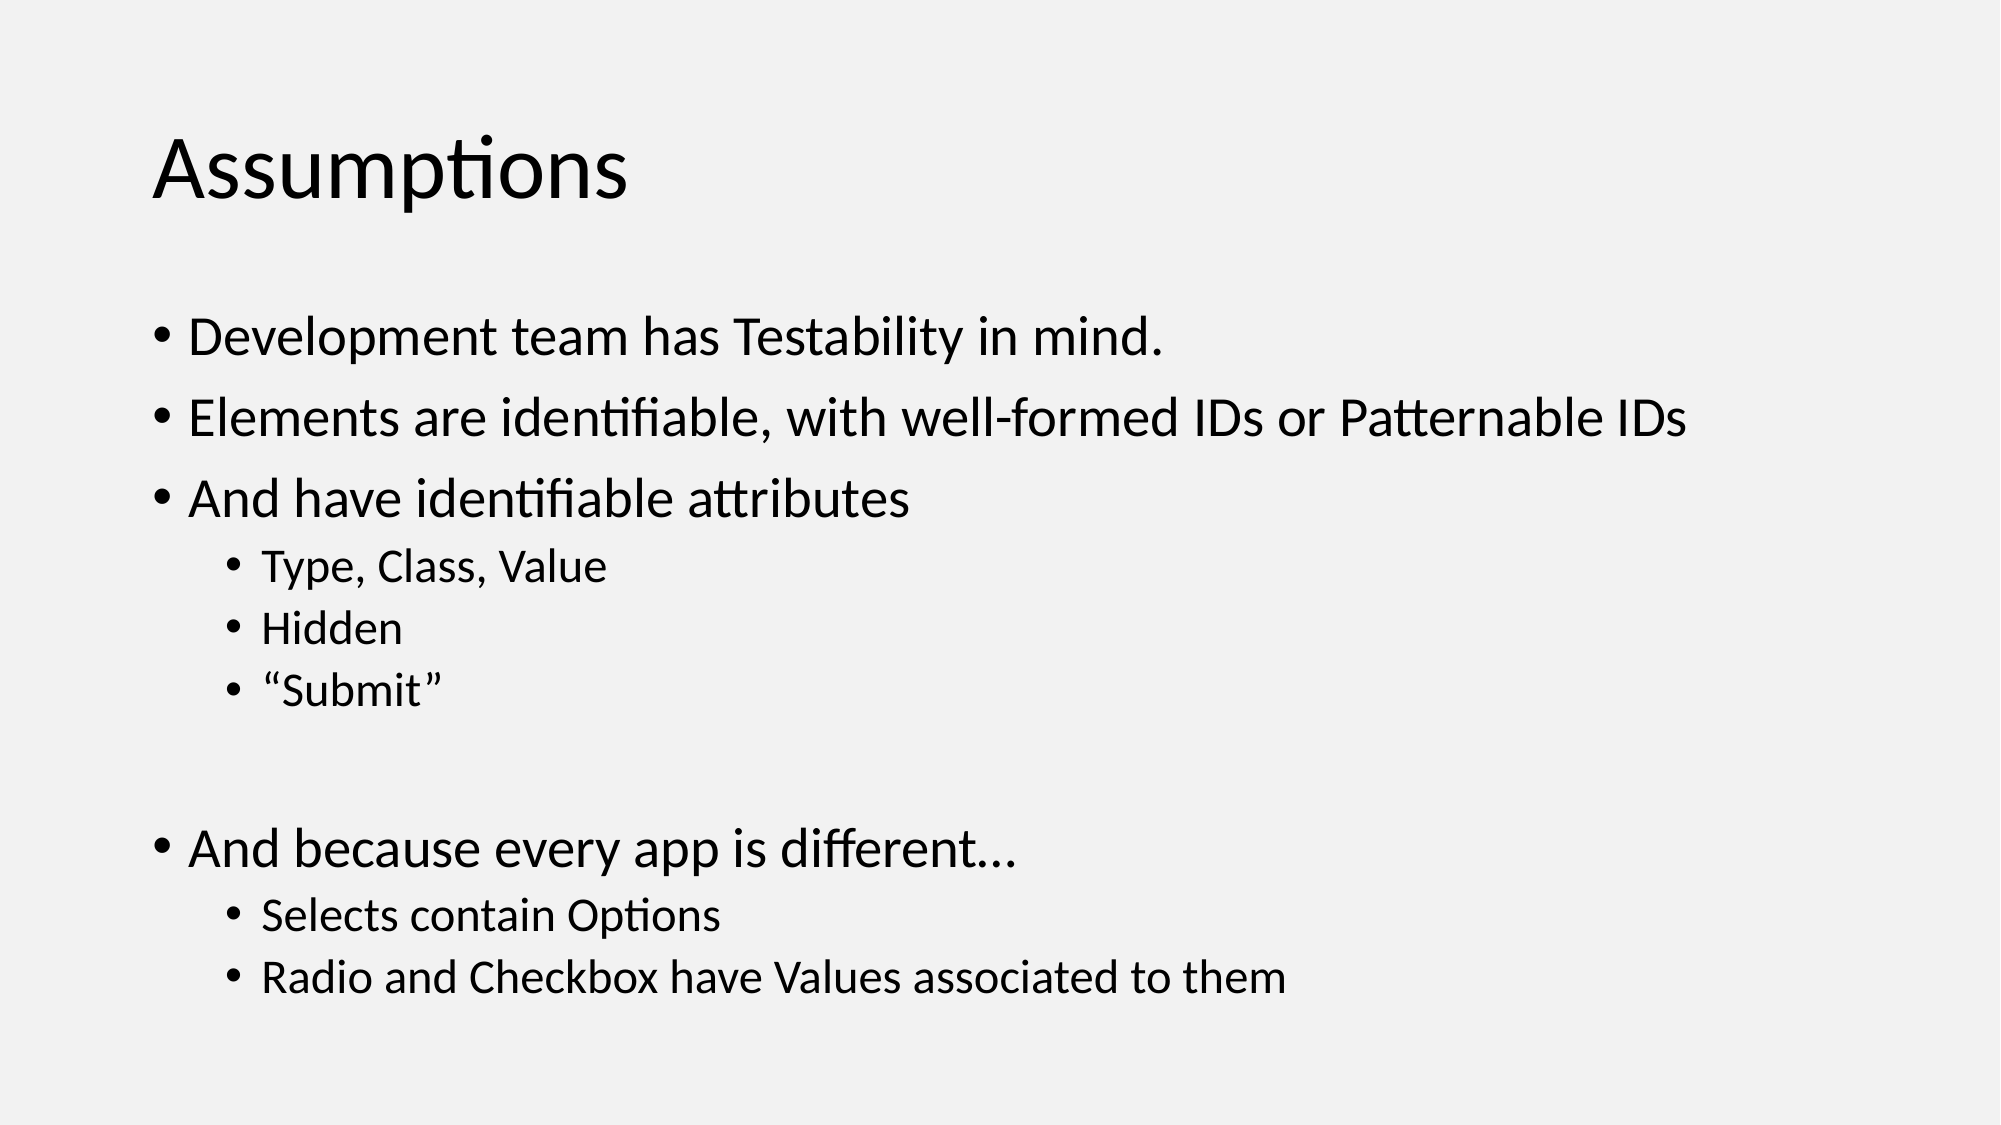

# Assumptions
Development team has Testability in mind.
Elements are identifiable, with well-formed IDs or Patternable IDs
And have identifiable attributes
Type, Class, Value
Hidden
“Submit”

And because every app is different…
Selects contain Options
Radio and Checkbox have Values associated to them